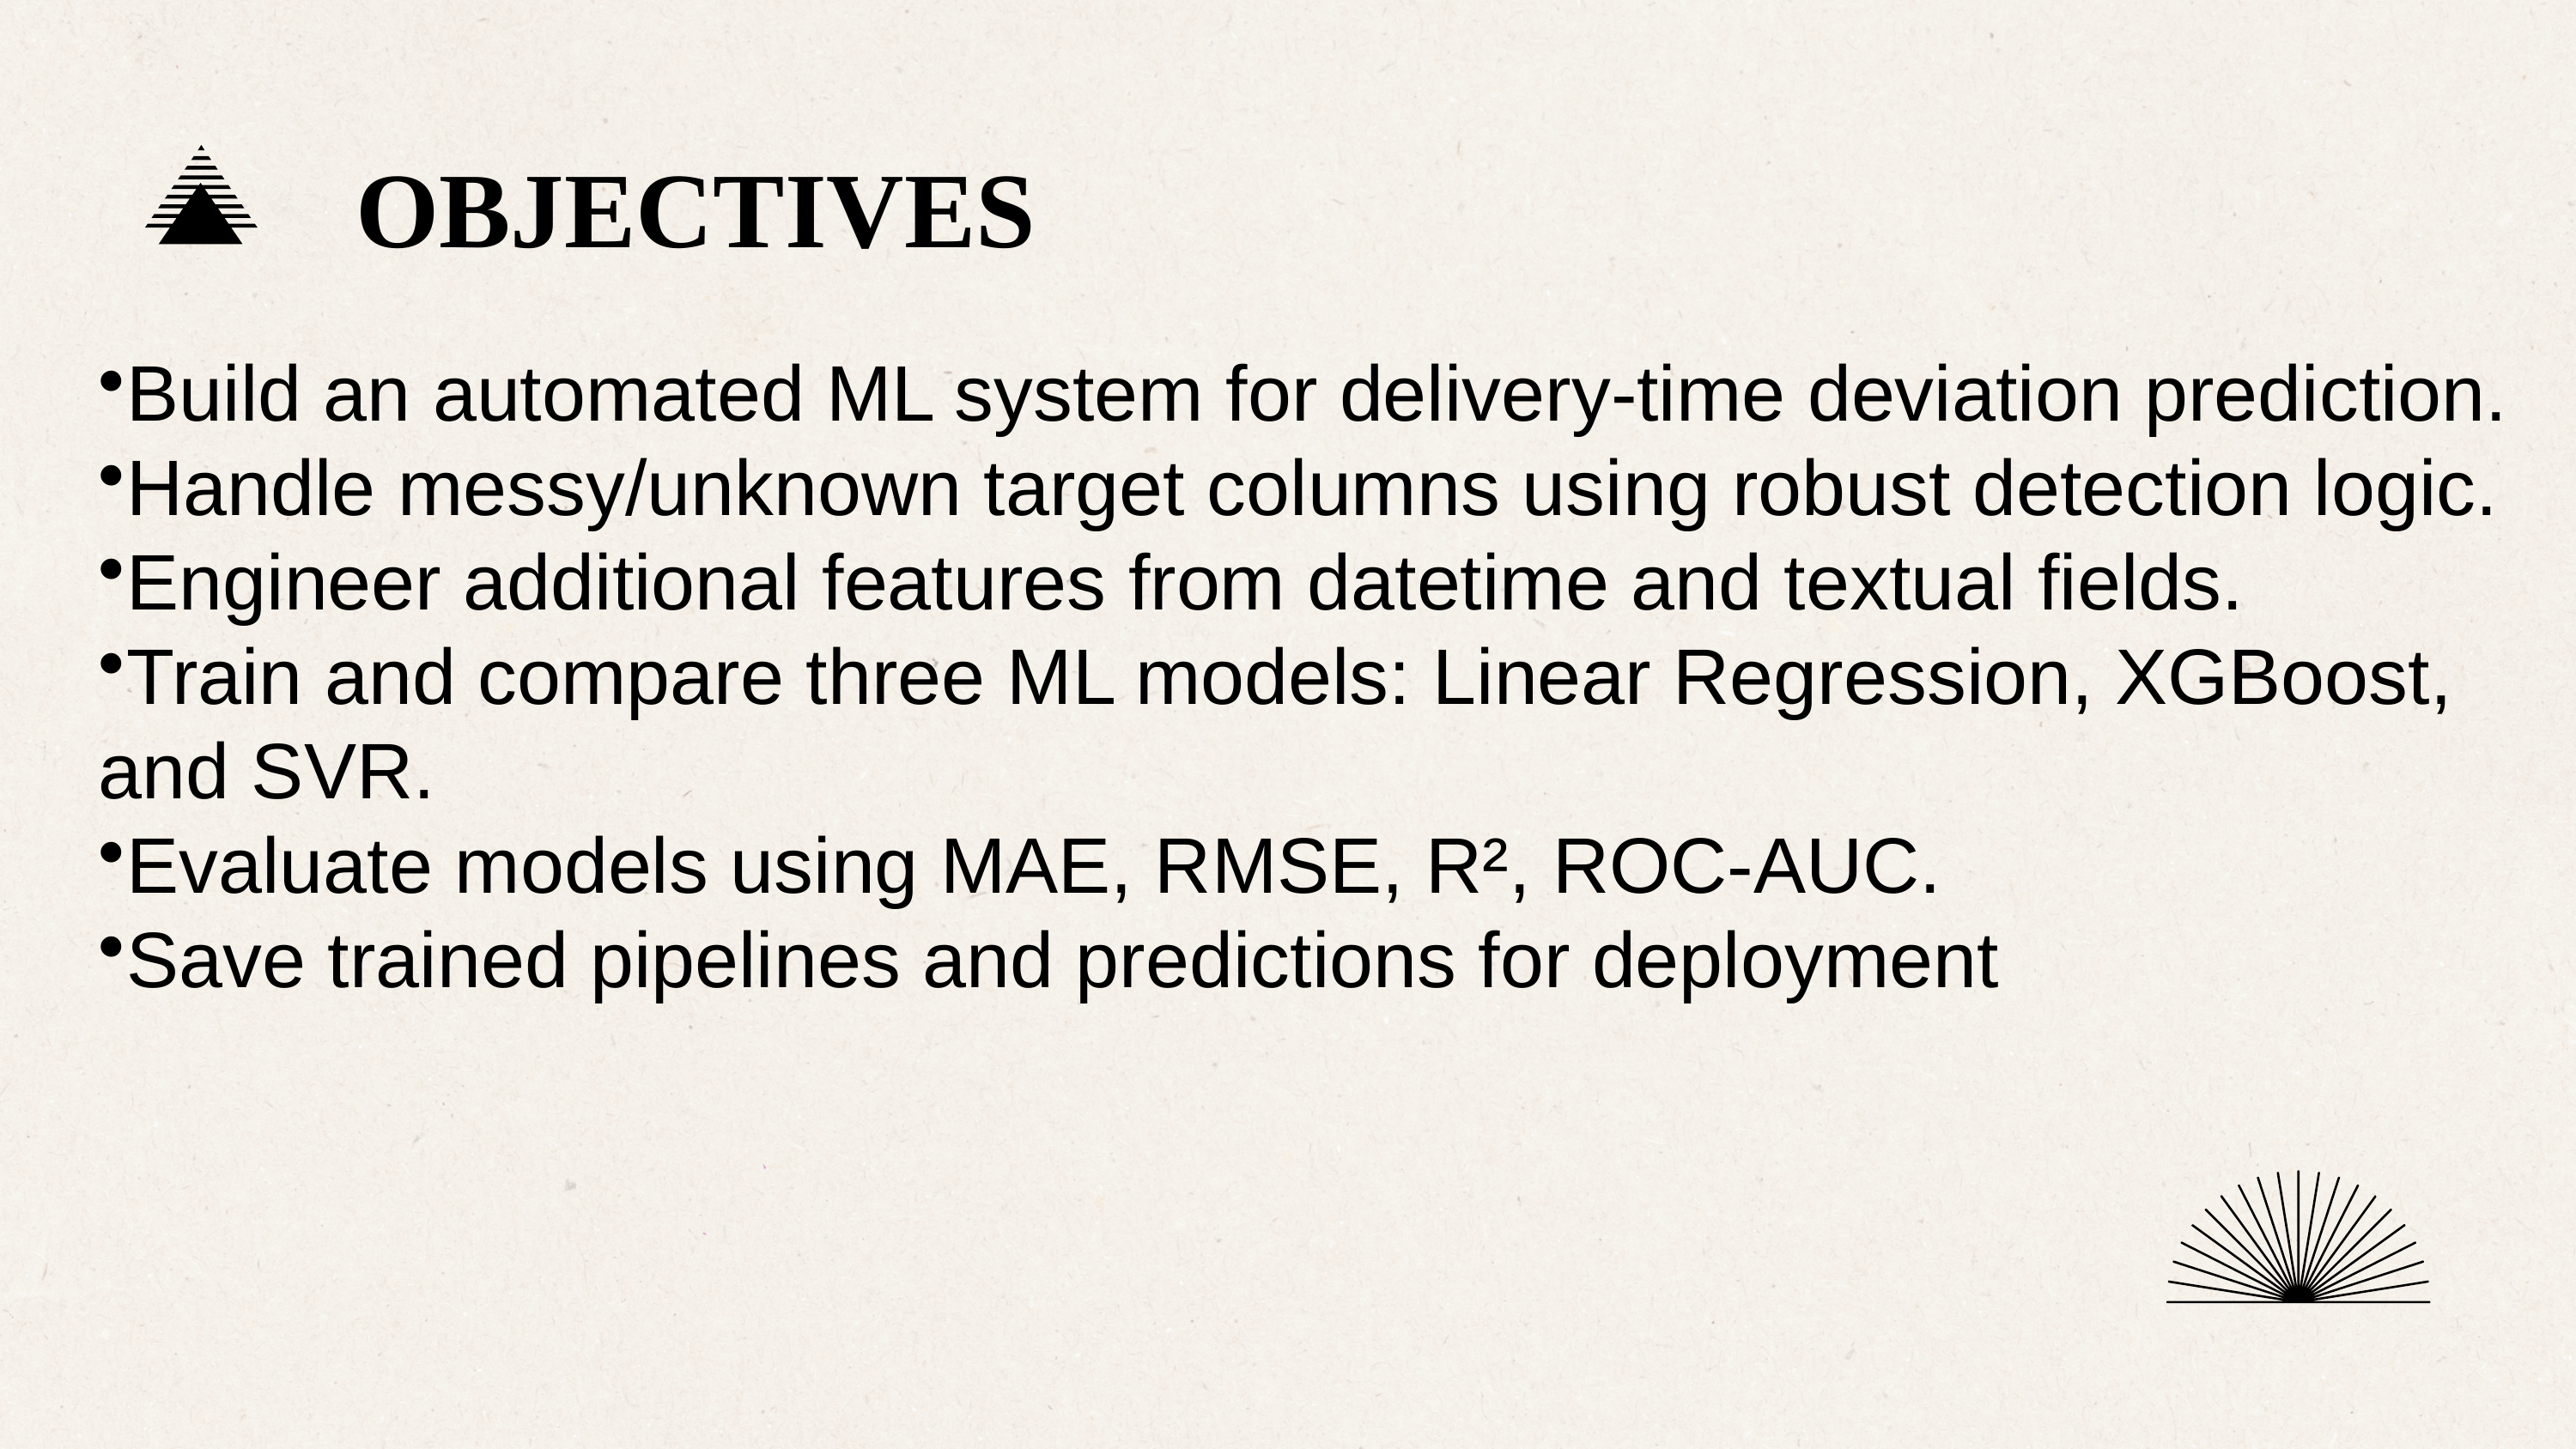

OBJECTIVES
Build an automated ML system for delivery-time deviation prediction.
Handle messy/unknown target columns using robust detection logic.
Engineer additional features from datetime and textual fields.
Train and compare three ML models: Linear Regression, XGBoost, and SVR.
Evaluate models using MAE, RMSE, R², ROC-AUC.
Save trained pipelines and predictions for deployment